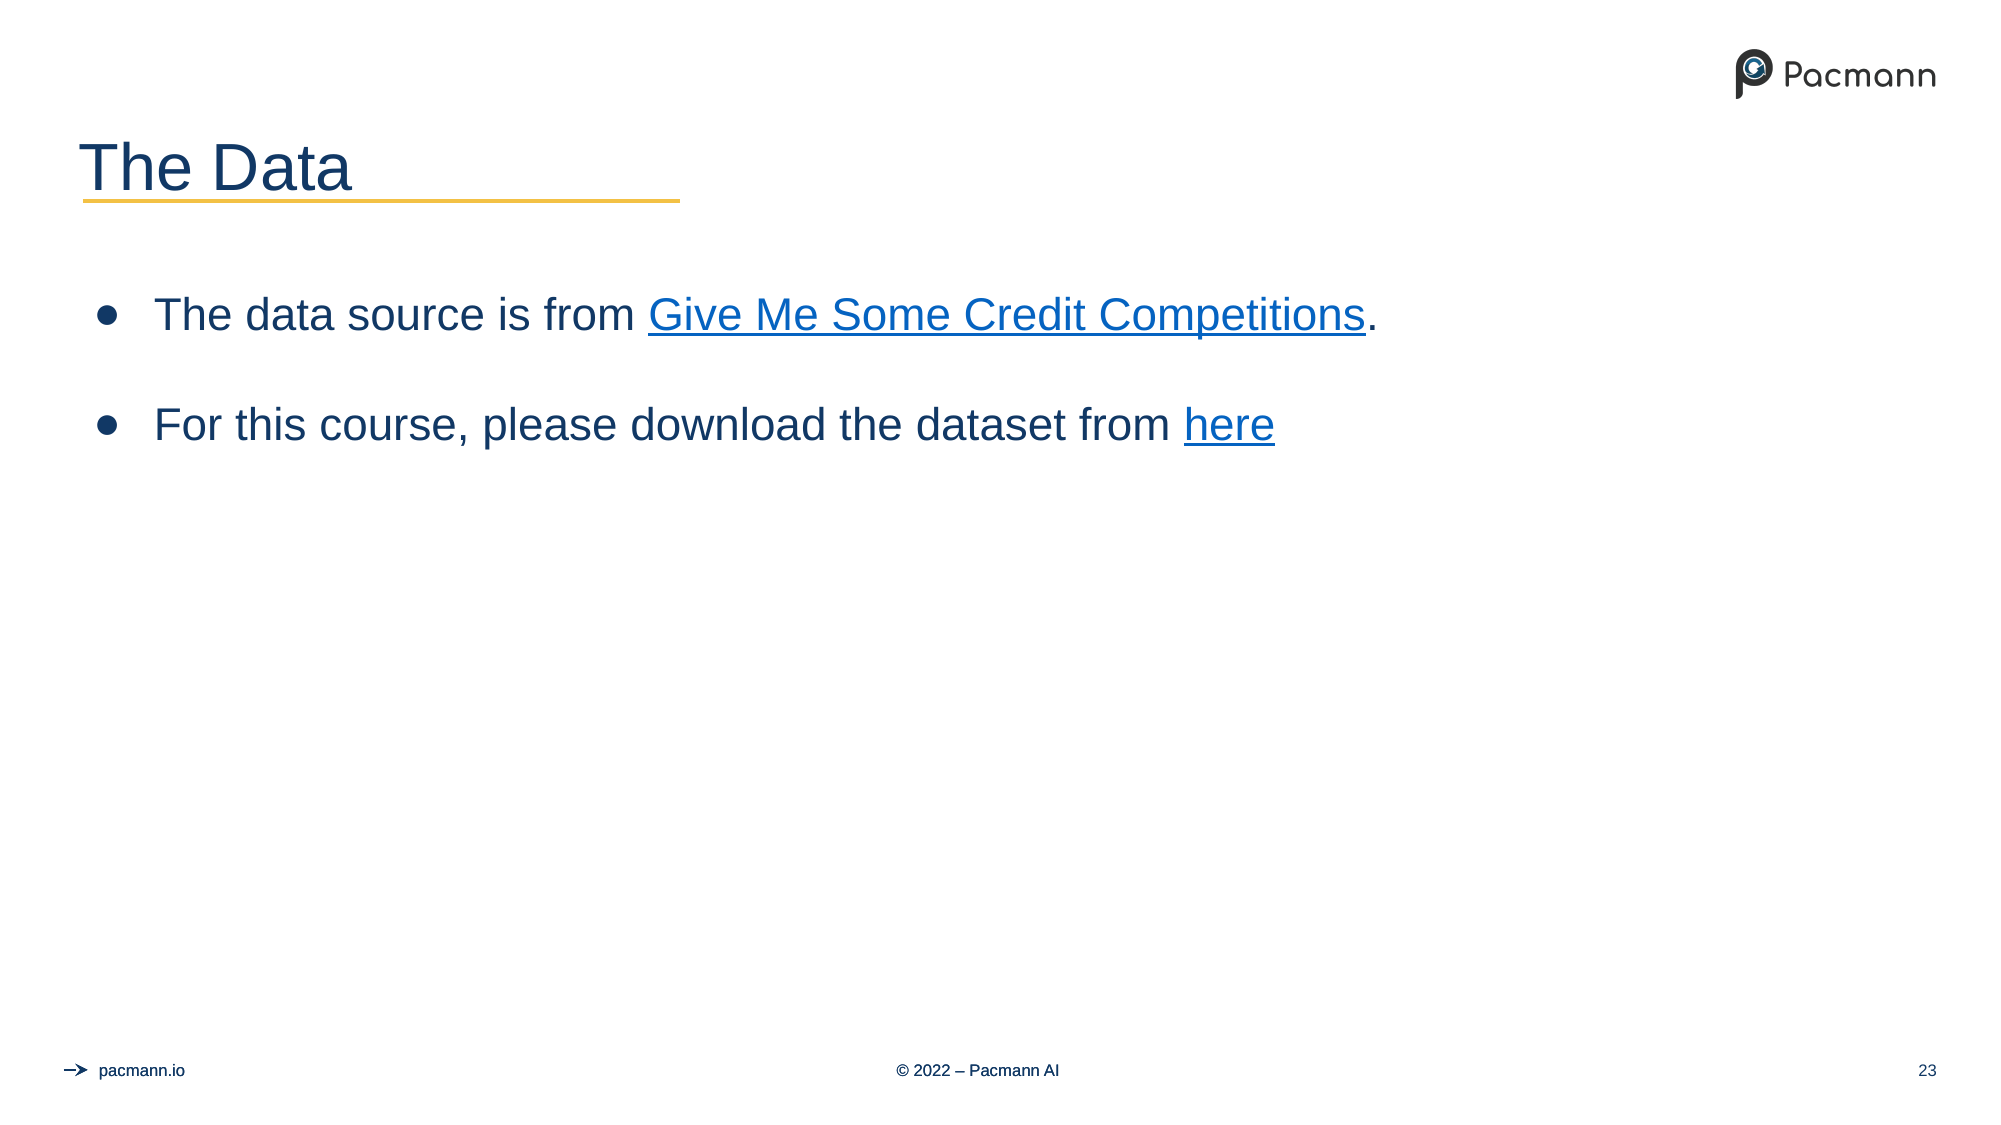

# The Data
The data source is from Give Me Some Credit Competitions.

For this course, please download the dataset from here